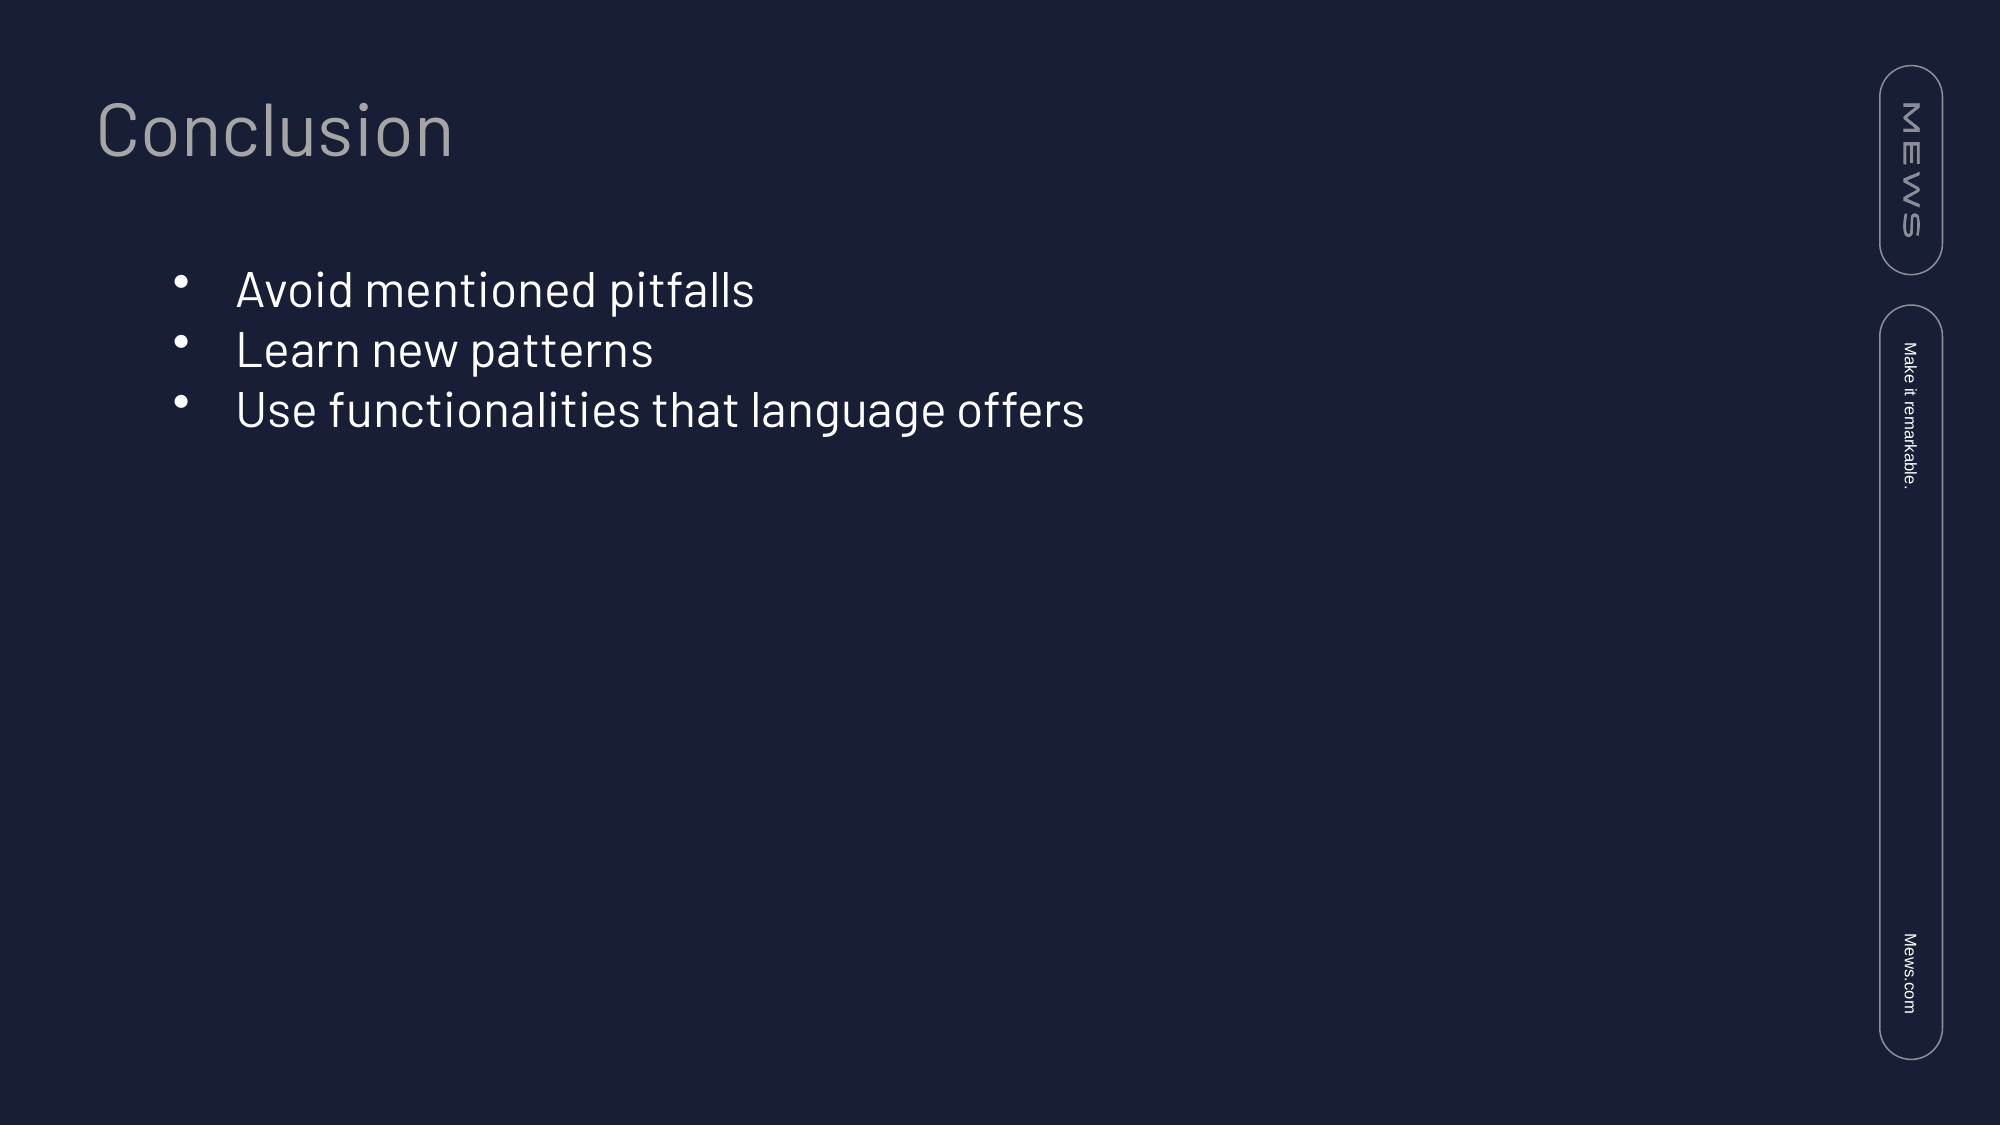

Conclusion
Avoid mentioned pitfalls
Learn new patterns
Use functionalities that language offers